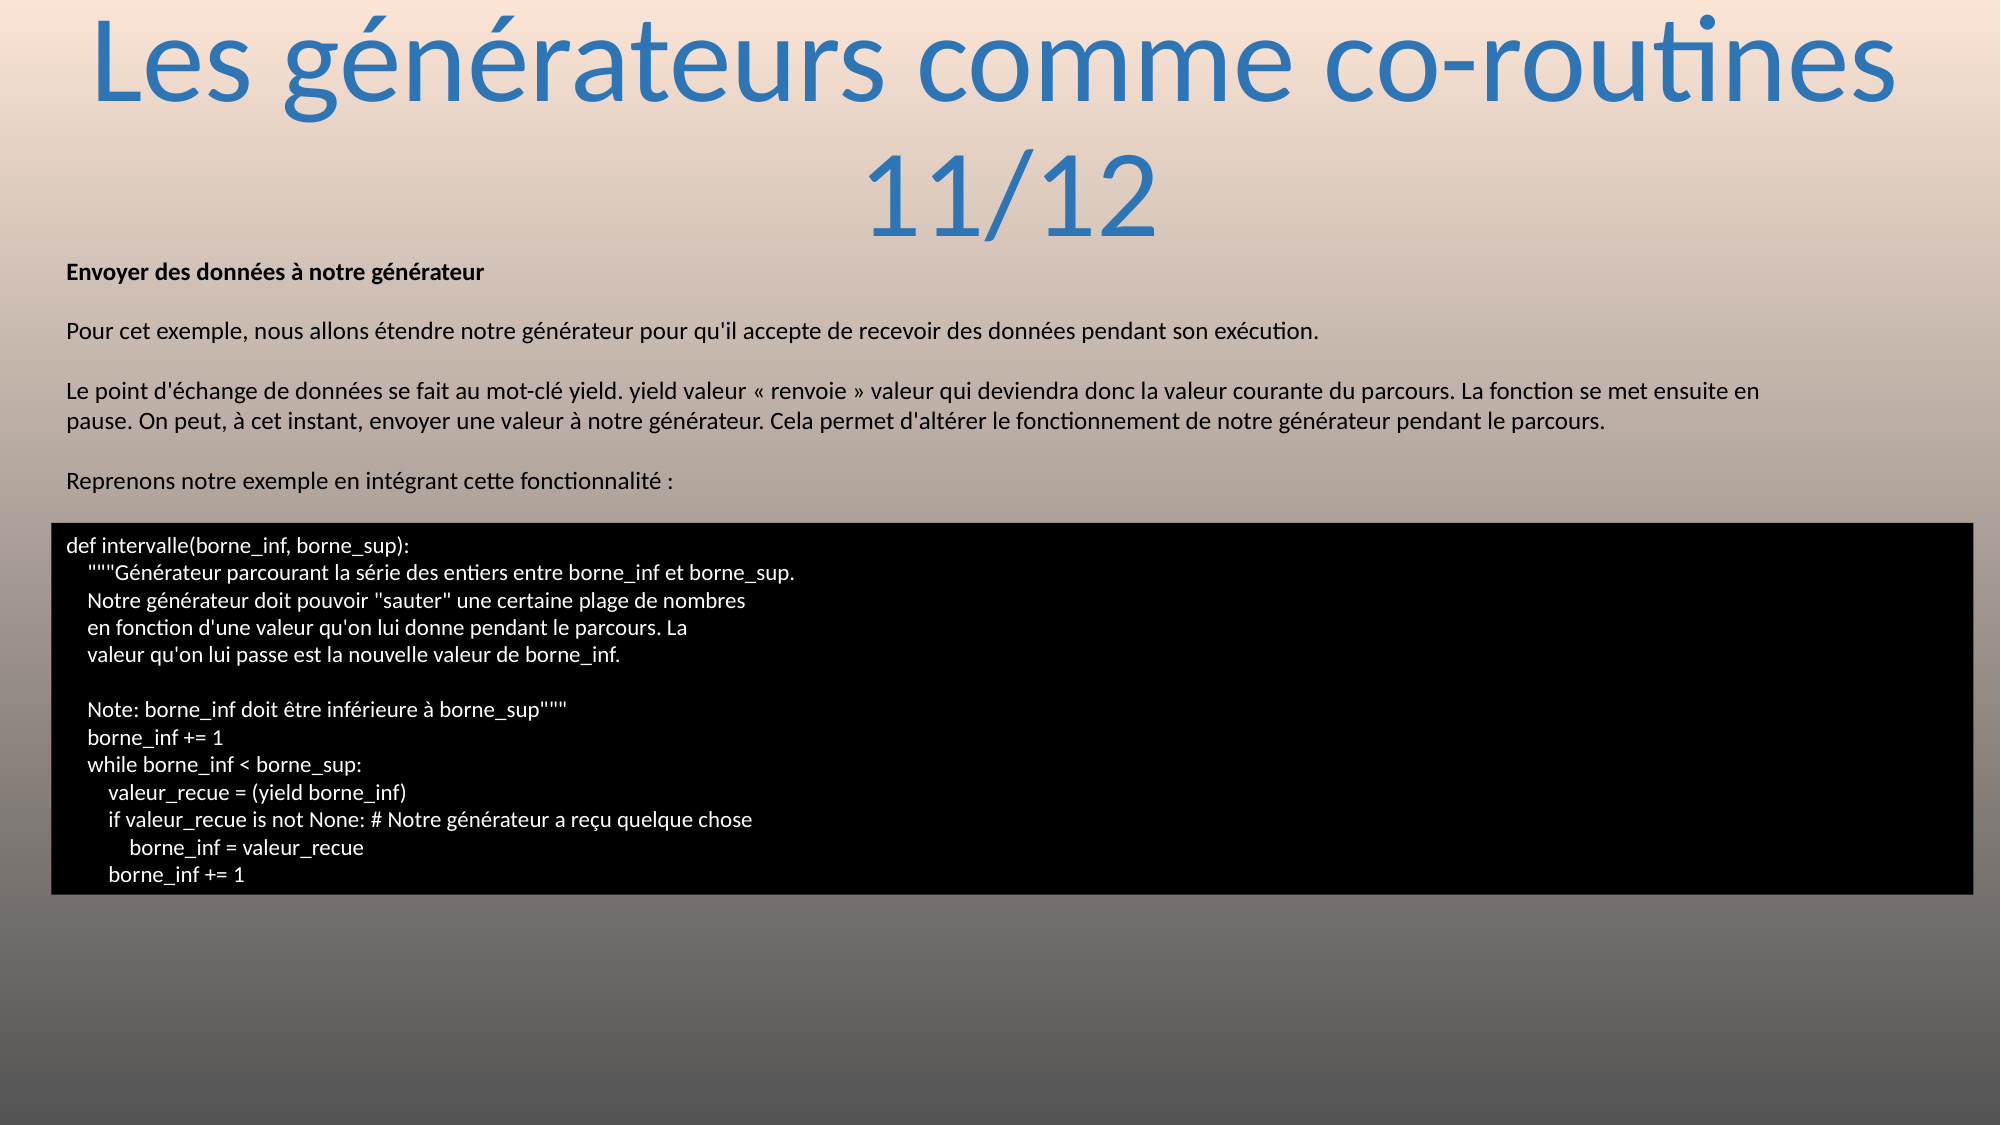

# Les générateurs comme co-routines 11/12
Envoyer des données à notre générateur

Pour cet exemple, nous allons étendre notre générateur pour qu'il accepte de recevoir des données pendant son exécution.

Le point d'échange de données se fait au mot-clé yield. yield valeur « renvoie » valeur qui deviendra donc la valeur courante du parcours. La fonction se met ensuite en pause. On peut, à cet instant, envoyer une valeur à notre générateur. Cela permet d'altérer le fonctionnement de notre générateur pendant le parcours.

Reprenons notre exemple en intégrant cette fonctionnalité :
def intervalle(borne_inf, borne_sup):
    """Générateur parcourant la série des entiers entre borne_inf et borne_sup.
    Notre générateur doit pouvoir "sauter" une certaine plage de nombres
    en fonction d'une valeur qu'on lui donne pendant le parcours. La
    valeur qu'on lui passe est la nouvelle valeur de borne_inf.

    Note: borne_inf doit être inférieure à borne_sup"""
    borne_inf += 1
    while borne_inf < borne_sup:
        valeur_recue = (yield borne_inf)
        if valeur_recue is not None: # Notre générateur a reçu quelque chose
            borne_inf = valeur_recue
        borne_inf += 1

393